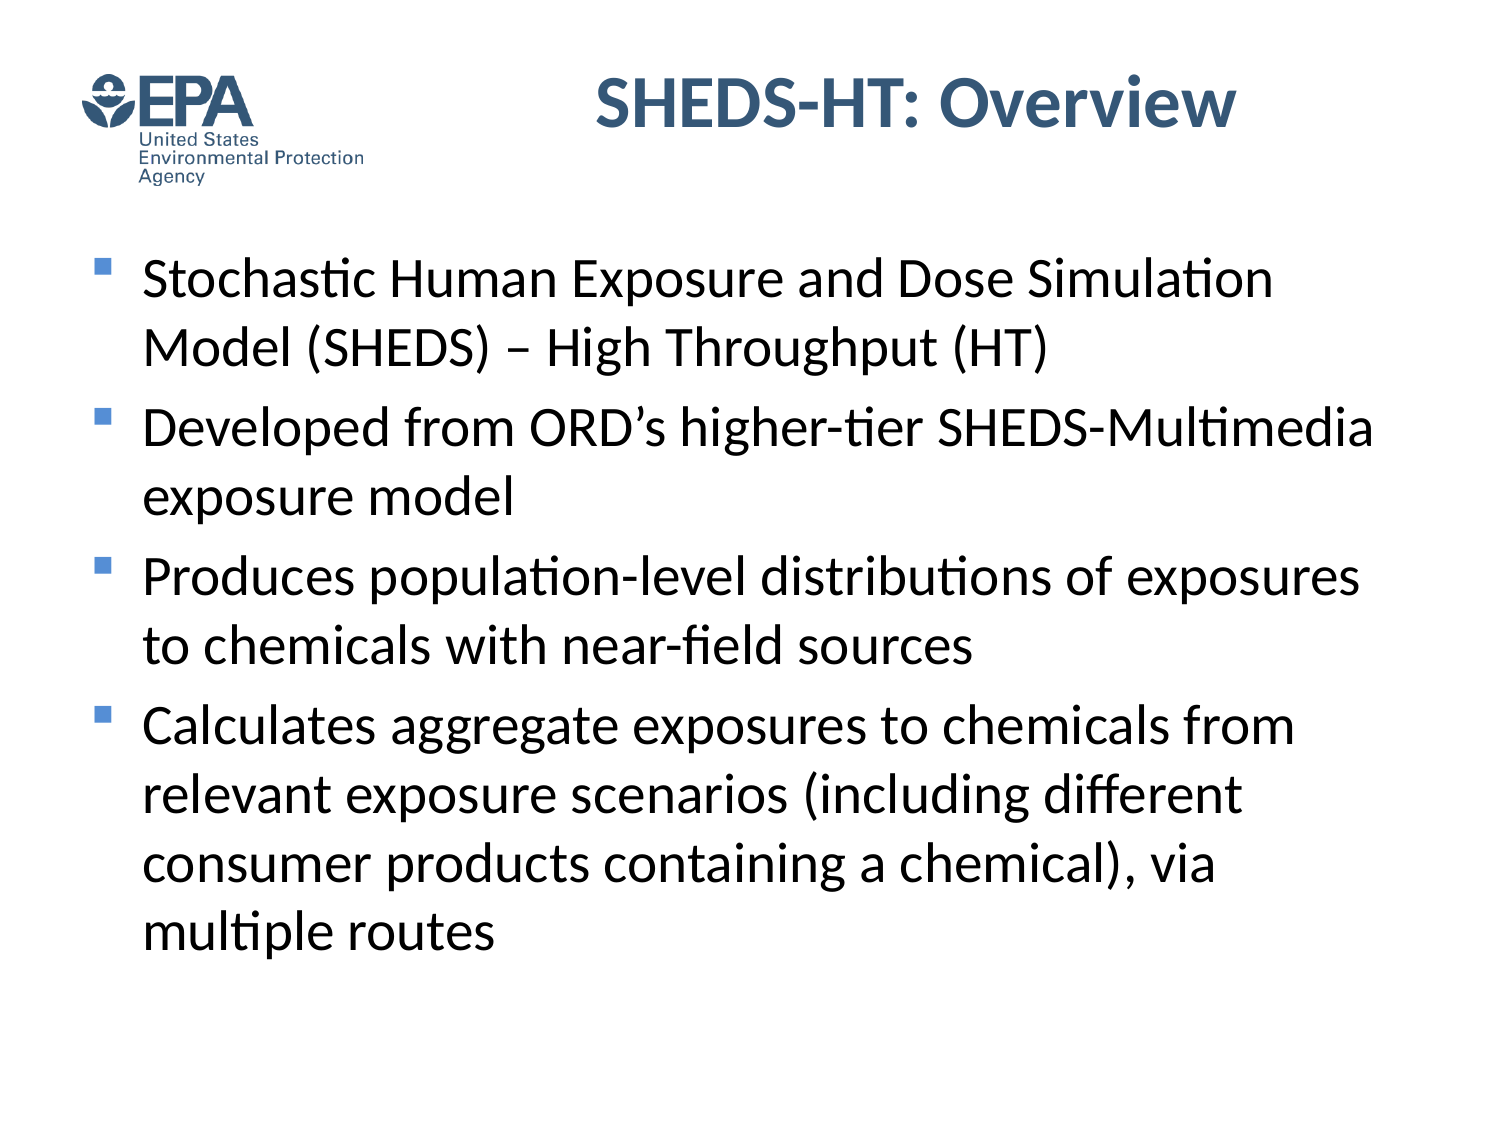

# SHEDS-HT: Overview
Stochastic Human Exposure and Dose Simulation Model (SHEDS) – High Throughput (HT)
Developed from ORD’s higher-tier SHEDS-Multimedia exposure model
Produces population-level distributions of exposures to chemicals with near-field sources
Calculates aggregate exposures to chemicals from relevant exposure scenarios (including different consumer products containing a chemical), via multiple routes